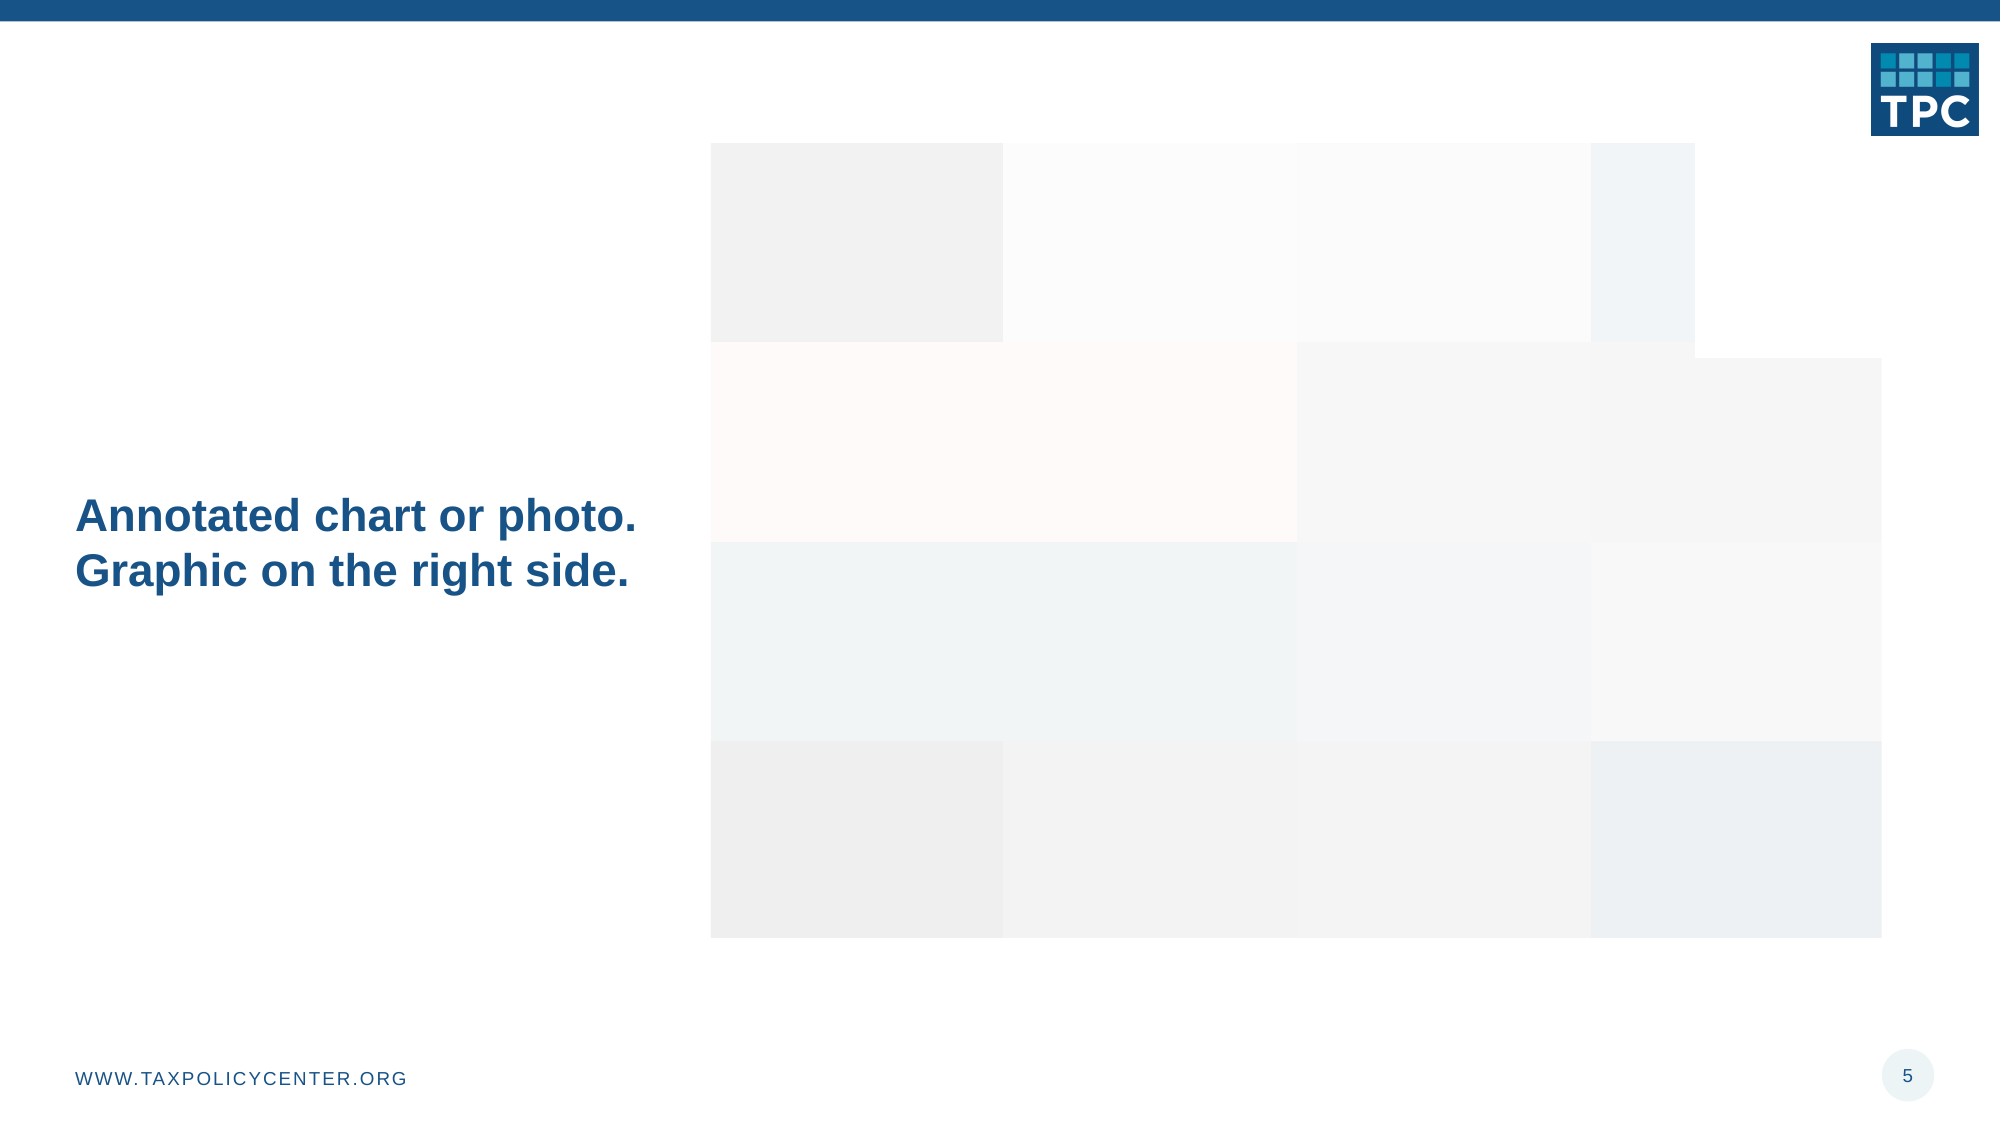

Annotated chart or photo. Graphic on the right side.

5
WWW.TAXPOLICYCENTER.ORG